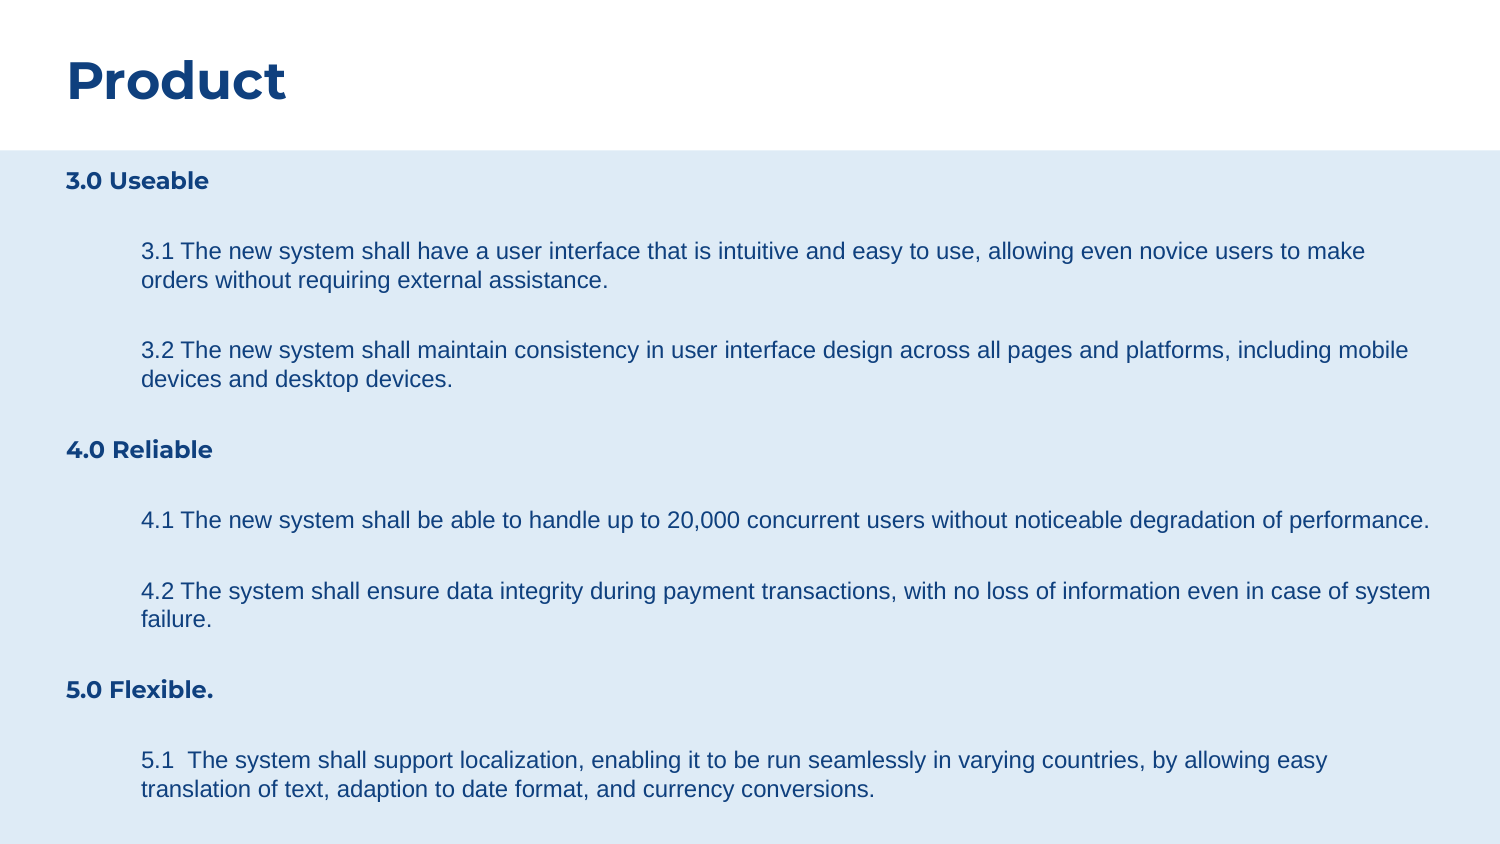

# Product
3.0 Useable
3.1 The new system shall have a user interface that is intuitive and easy to use, allowing even novice users to make orders without requiring external assistance.
3.2 The new system shall maintain consistency in user interface design across all pages and platforms, including mobile devices and desktop devices.
4.0 Reliable
4.1 The new system shall be able to handle up to 20,000 concurrent users without noticeable degradation of performance.
4.2 The system shall ensure data integrity during payment transactions, with no loss of information even in case of system failure.
5.0 Flexible.
5.1  The system shall support localization, enabling it to be run seamlessly in varying countries, by allowing easy translation of text, adaption to date format, and currency conversions.